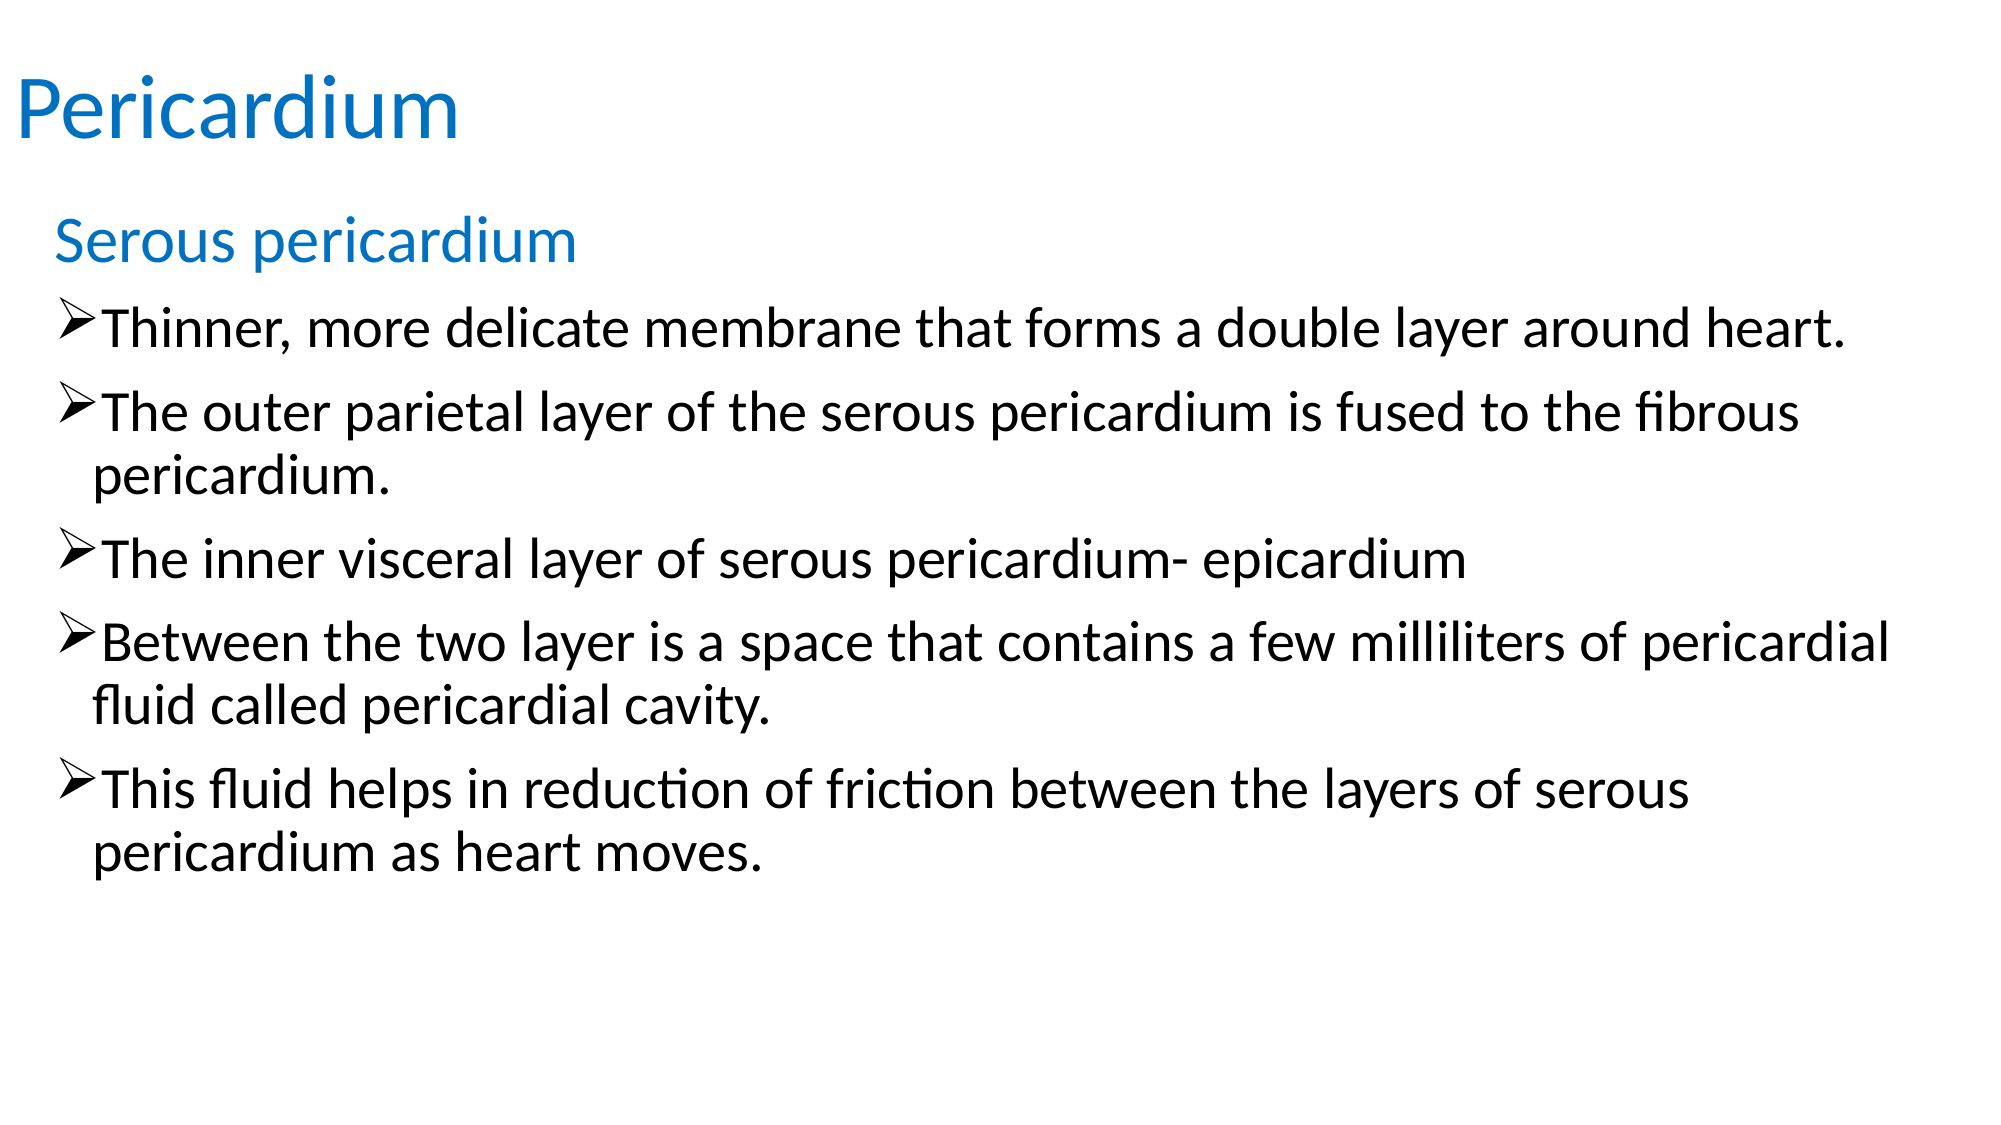

# Pericardium
Serous pericardium
Thinner, more delicate membrane that forms a double layer around heart.
The outer parietal layer of the serous pericardium is fused to the fibrous pericardium.
The inner visceral layer of serous pericardium- epicardium
Between the two layer is a space that contains a few milliliters of pericardial fluid called pericardial cavity.
This fluid helps in reduction of friction between the layers of serous pericardium as heart moves.